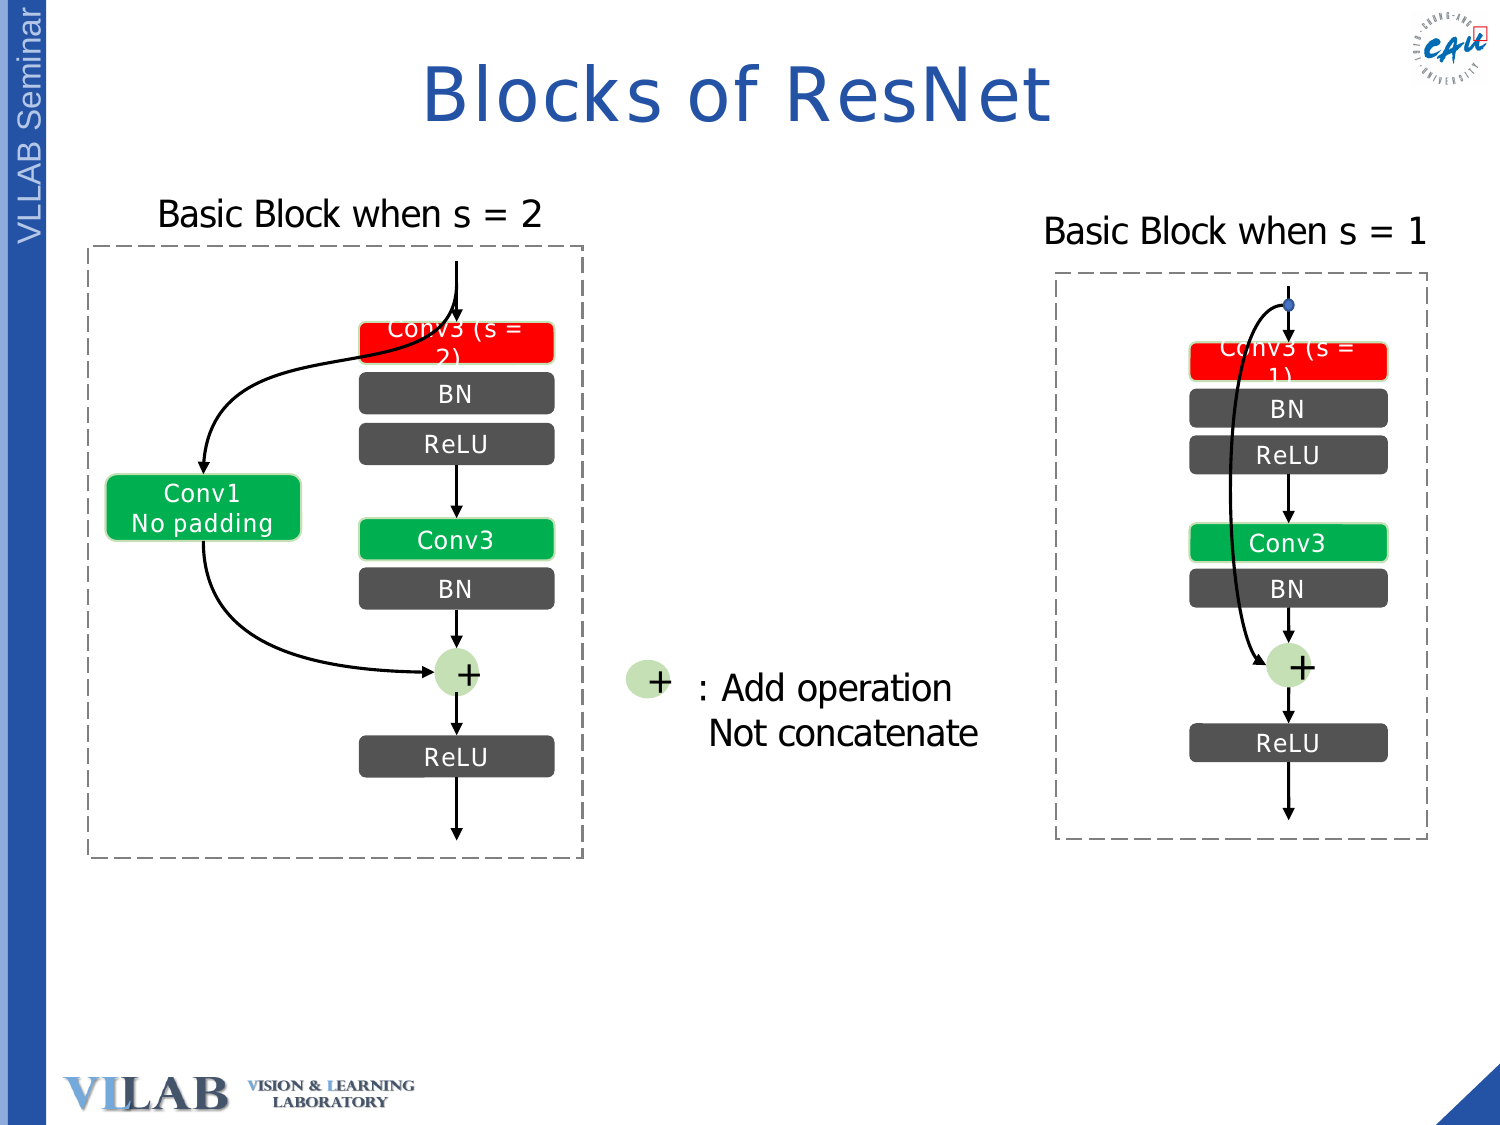

# Blocks of ResNet
Basic Block when s = 2
Basic Block when s = 1

Conv3 (s = 2)
BN
ReLU
Conv1
No padding
Conv3
BN
+
ReLU

Conv3 (s = 1)
BN
ReLU
Conv3
BN
+
ReLU
: Add operation
 Not concatenate
+